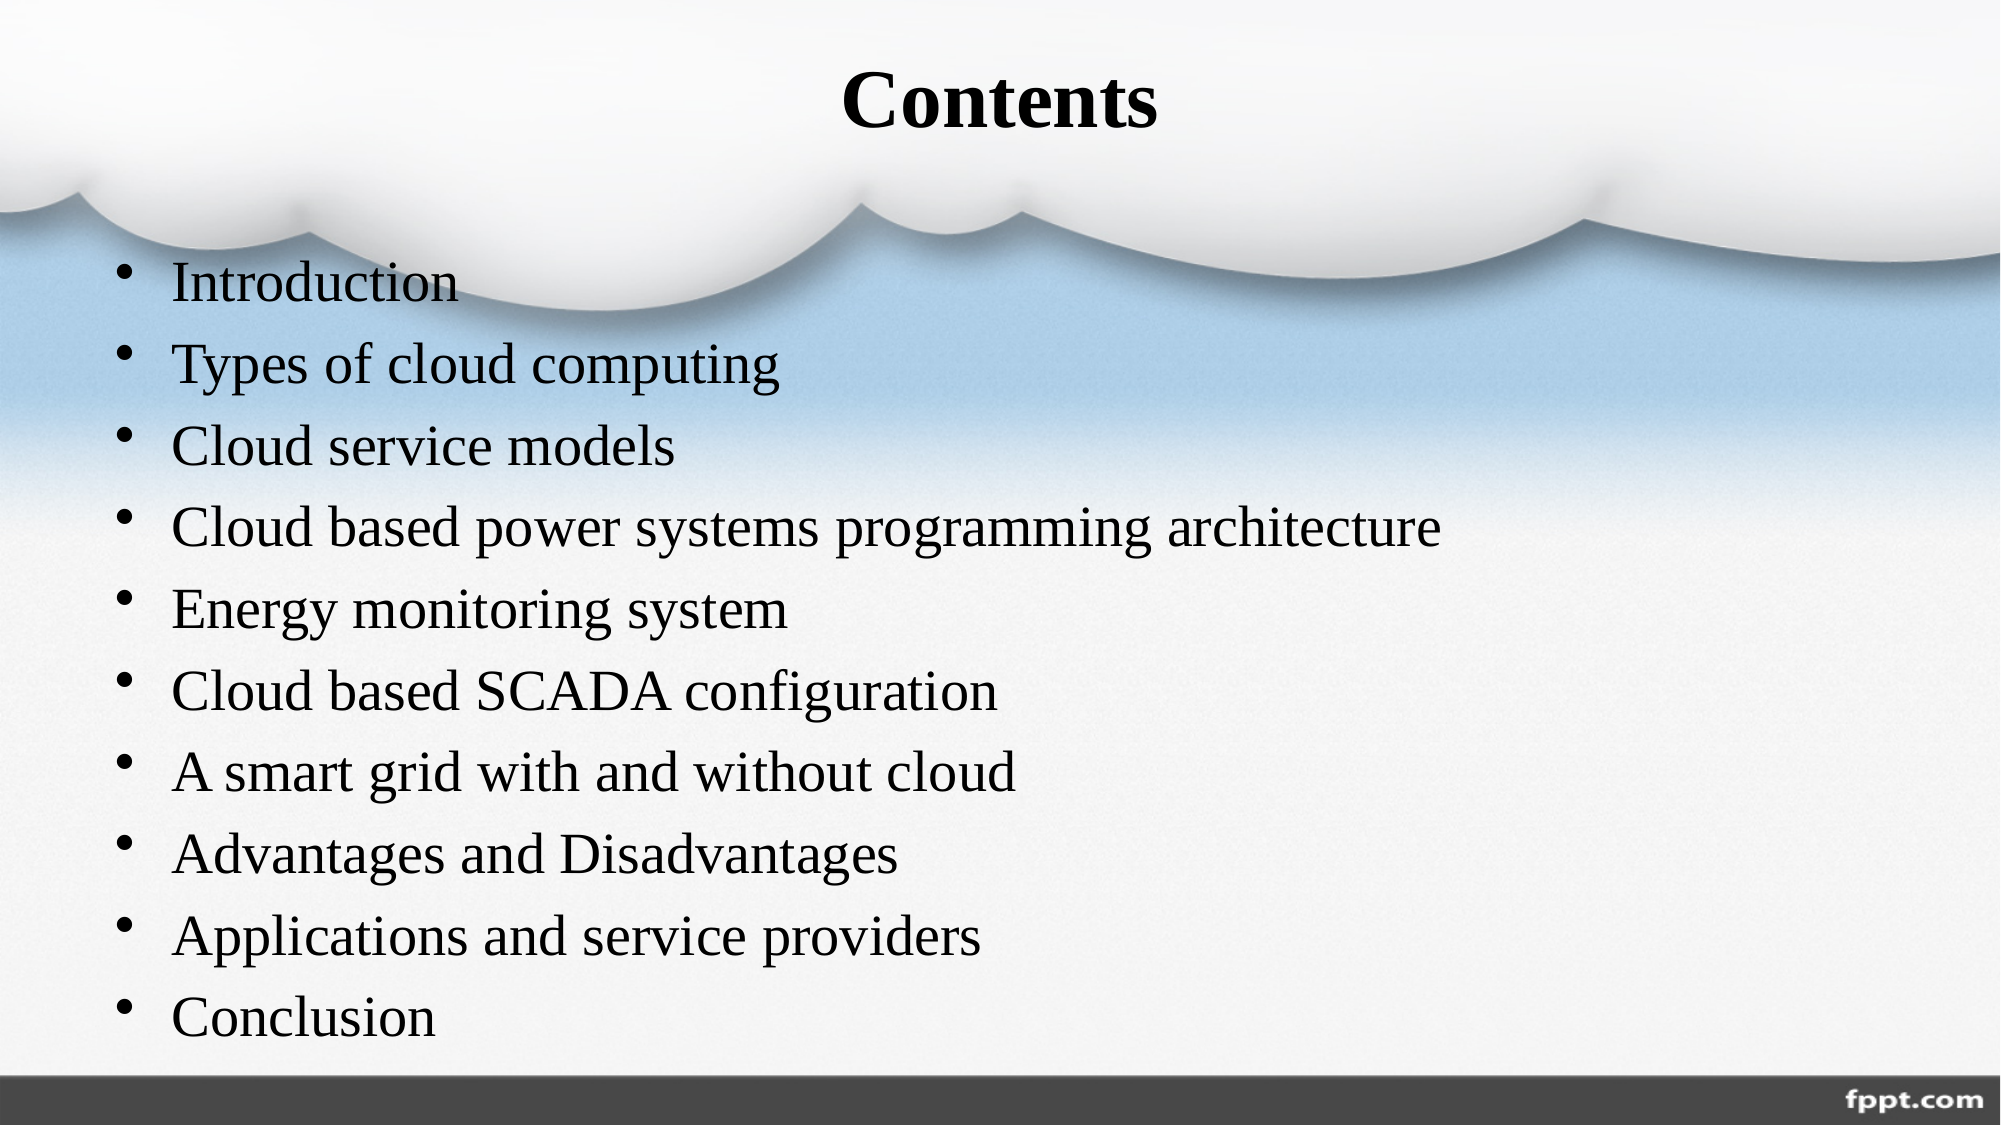

# Contents
Introduction
Types of cloud computing
Cloud service models
Cloud based power systems programming architecture
Energy monitoring system
Cloud based SCADA configuration
A smart grid with and without cloud
Advantages and Disadvantages
Applications and service providers
Conclusion